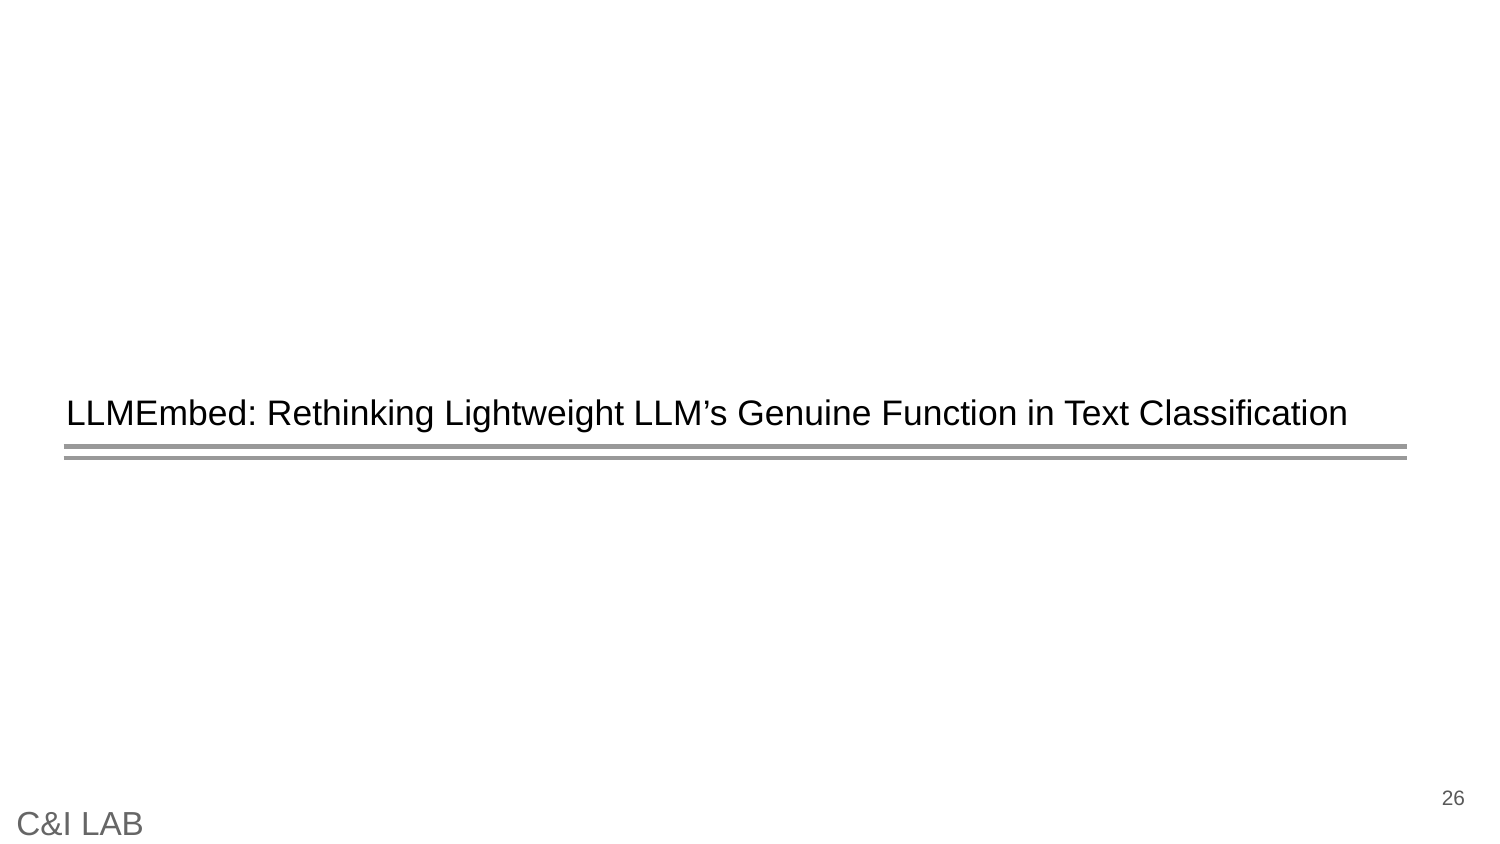

# LLMEmbed: Rethinking Lightweight LLM’s Genuine Function in Text Classification
26
C&I LAB